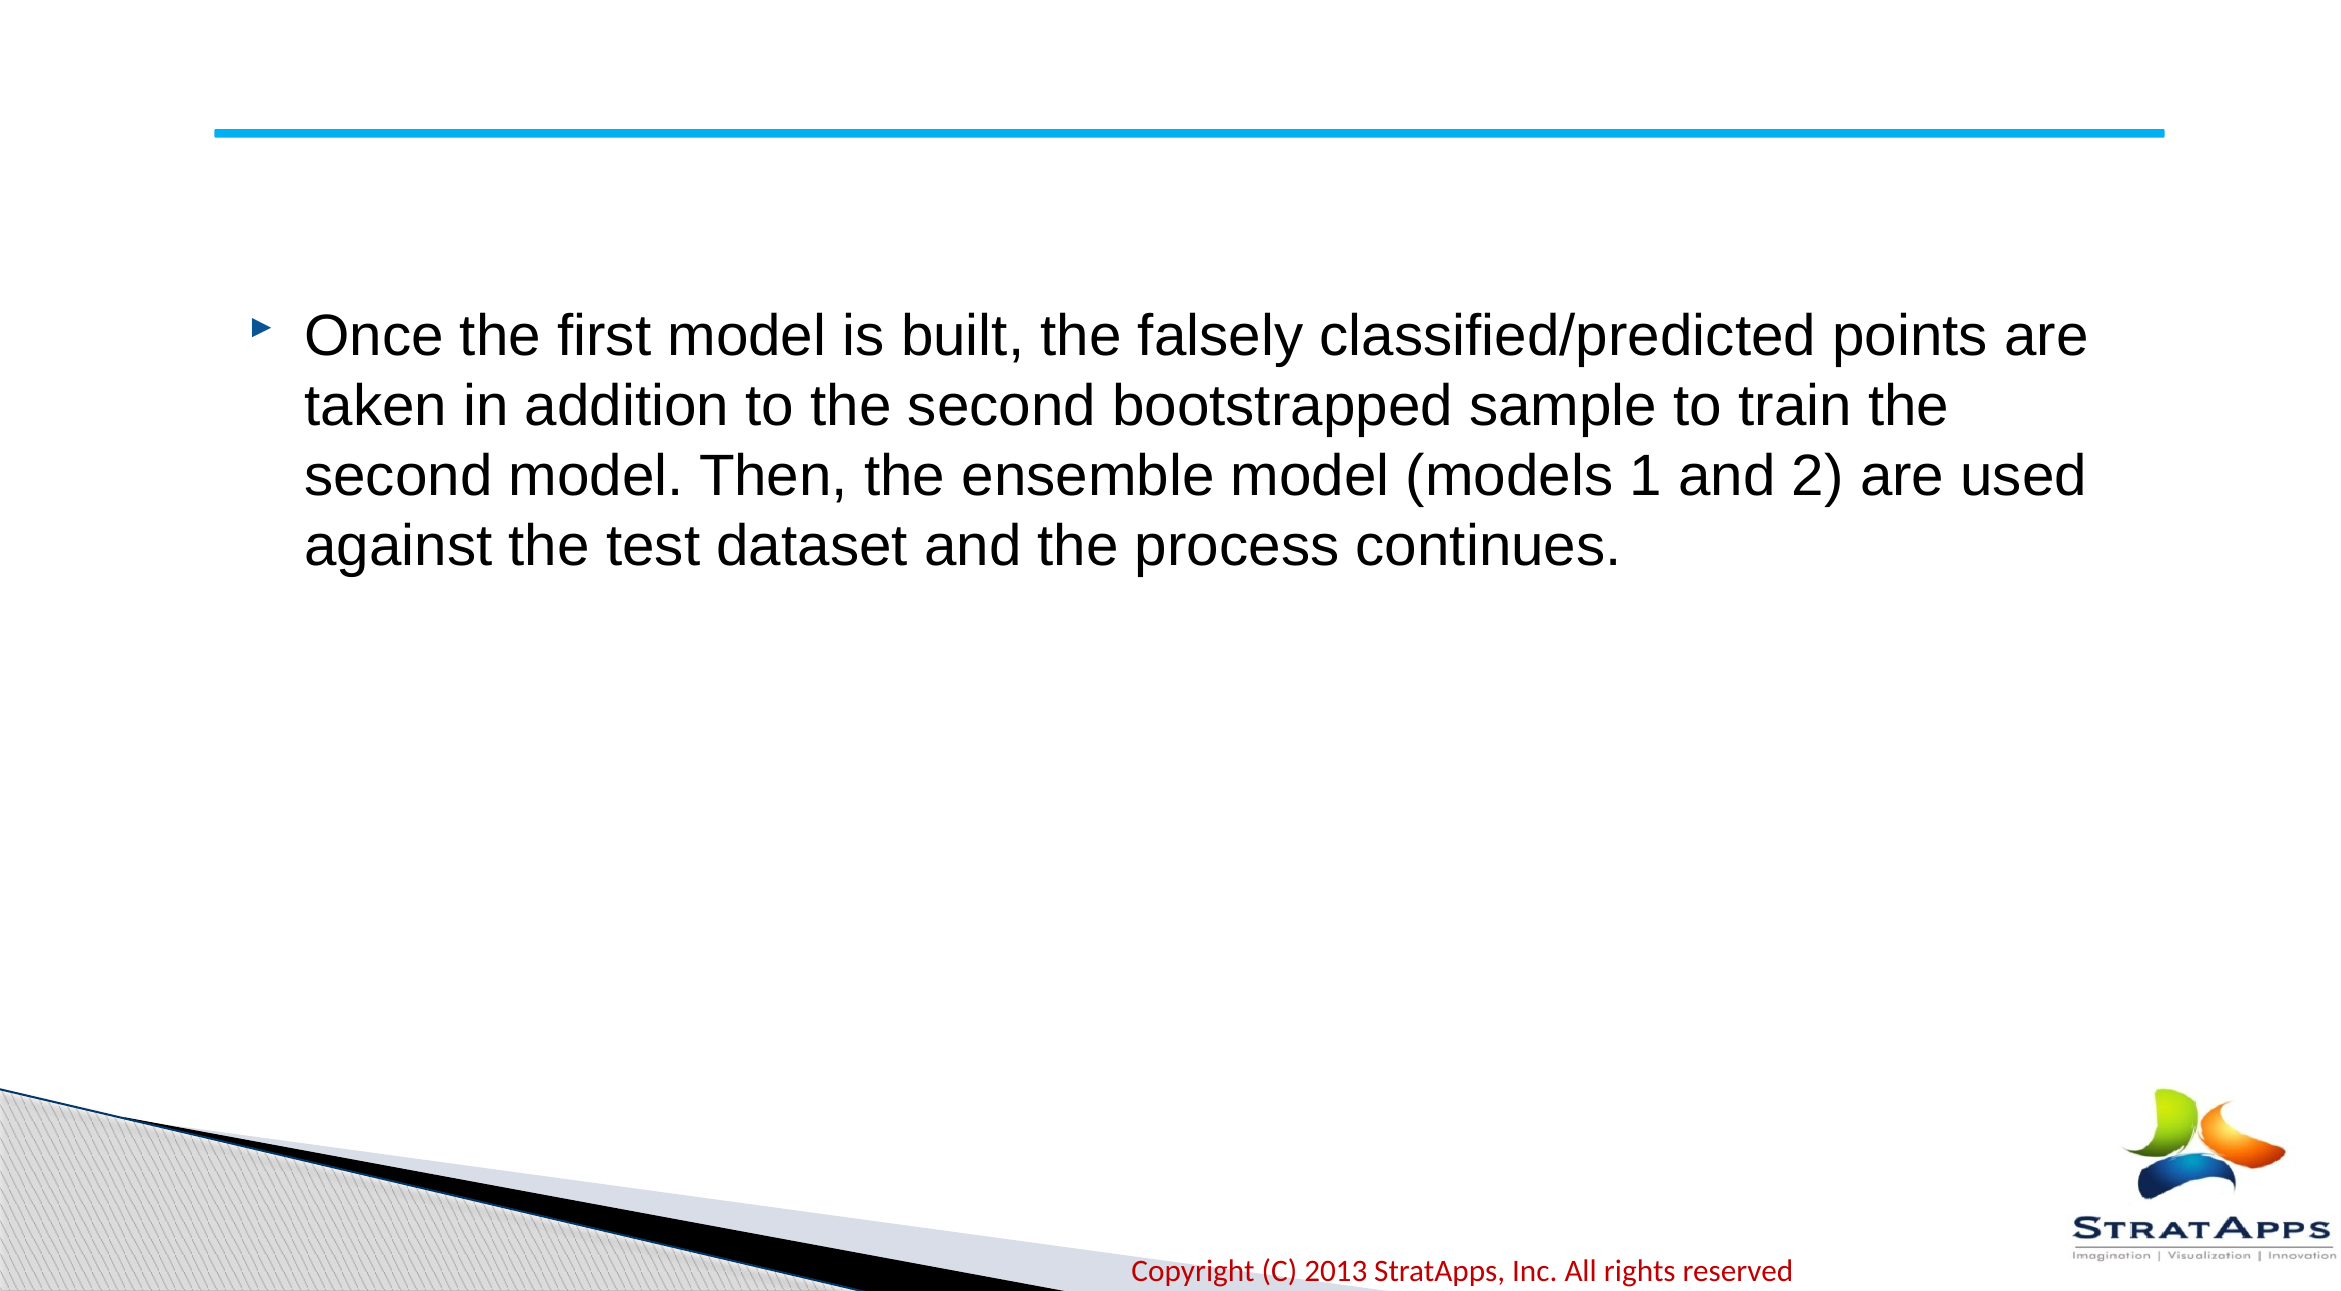

Once the first model is built, the falsely classified/predicted points are taken in addition to the second bootstrapped sample to train the second model. Then, the ensemble model (models 1 and 2) are used against the test dataset and the process continues.